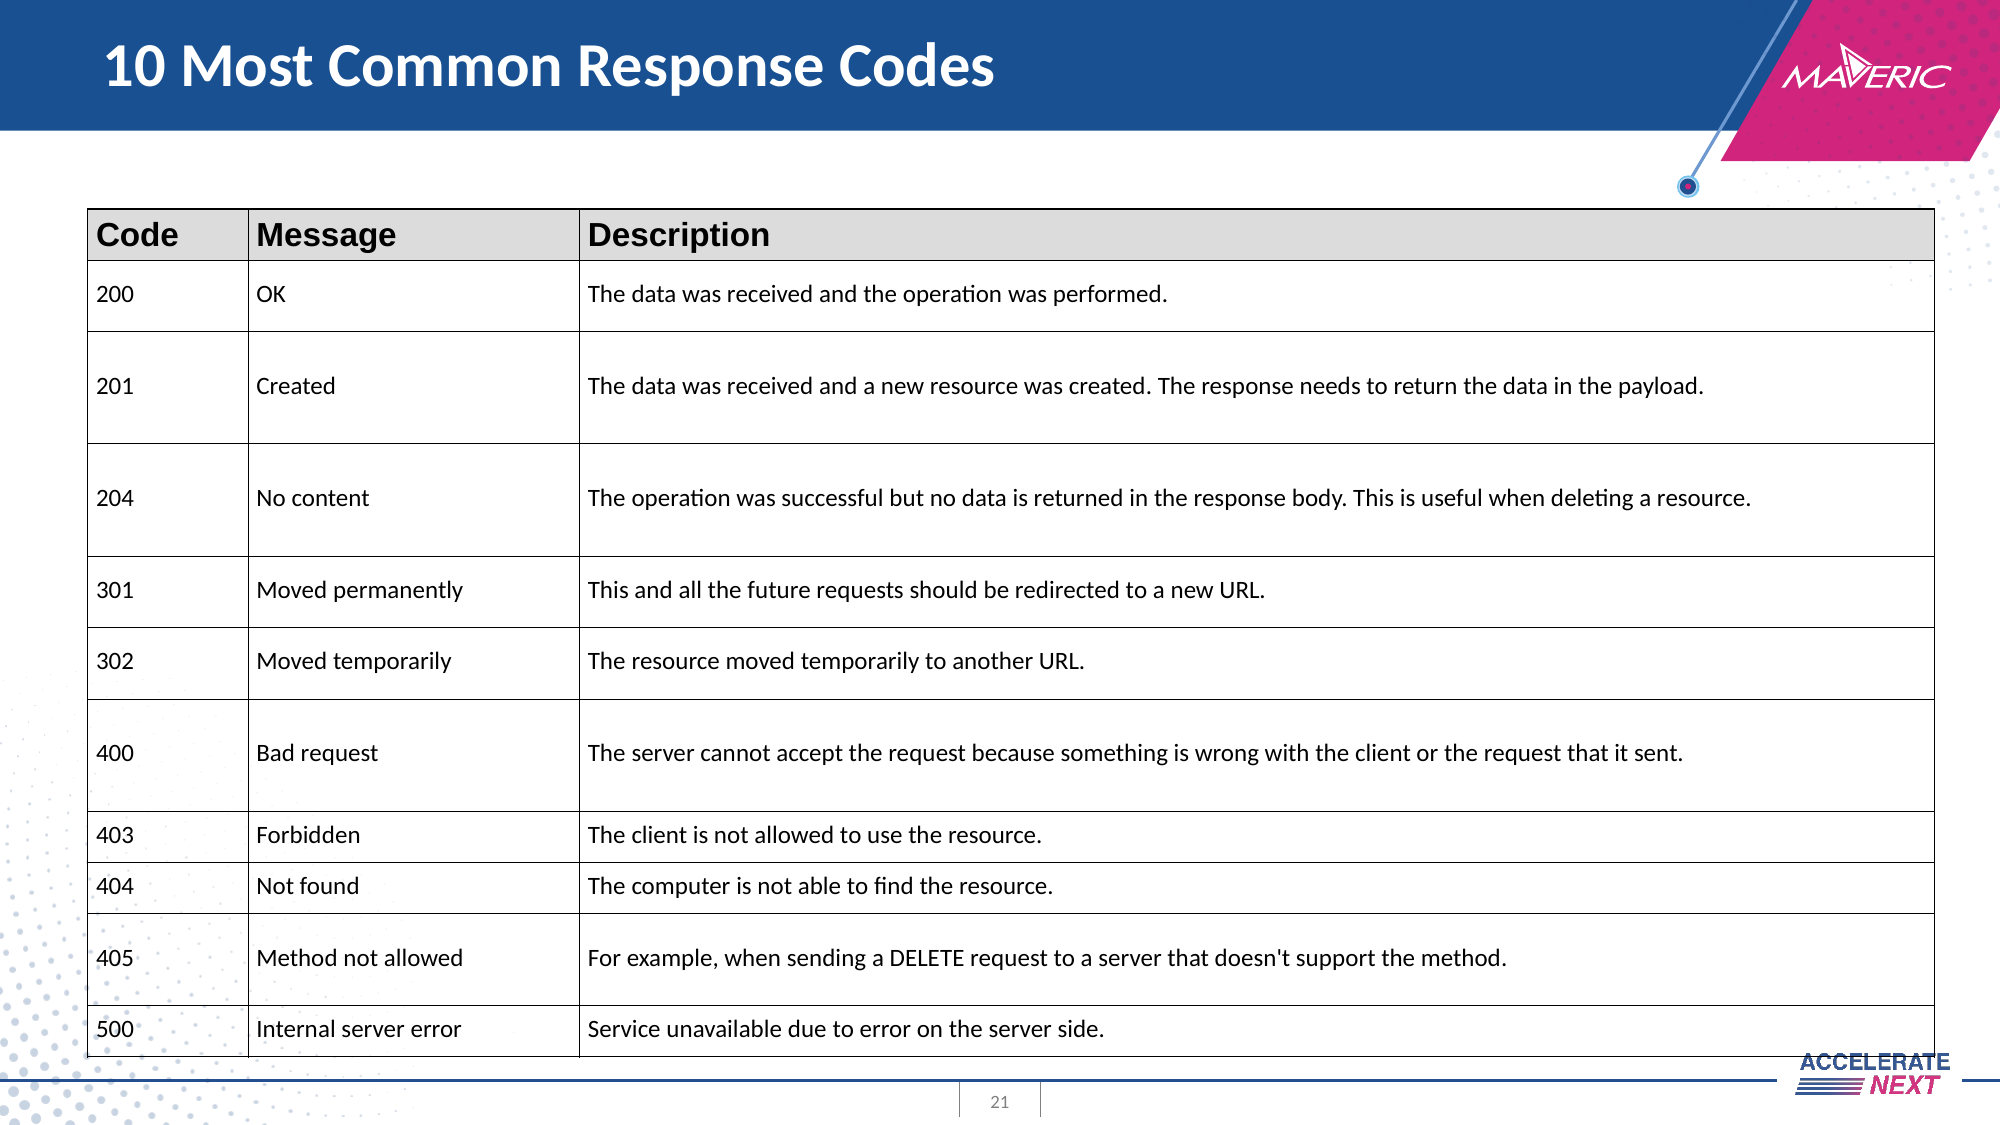

# 10 Most Common Response Codes
| Code | Message | Description |
| --- | --- | --- |
| 200 | OK | The data was received and the operation was performed. |
| 201 | Created | The data was received and a new resource was created. The response needs to return the data in the payload. |
| 204 | No content | The operation was successful but no data is returned in the response body. This is useful when deleting a resource. |
| 301 | Moved permanently | This and all the future requests should be redirected to a new URL. |
| 302 | Moved temporarily | The resource moved temporarily to another URL. |
| 400 | Bad request | The server cannot accept the request because something is wrong with the client or the request that it sent. |
| 403 | Forbidden | The client is not allowed to use the resource. |
| 404 | Not found | The computer is not able to find the resource. |
| 405 | Method not allowed | For example, when sending a DELETE request to a server that doesn't support the method. |
| 500 | Internal server error | Service unavailable due to error on the server side. |
21